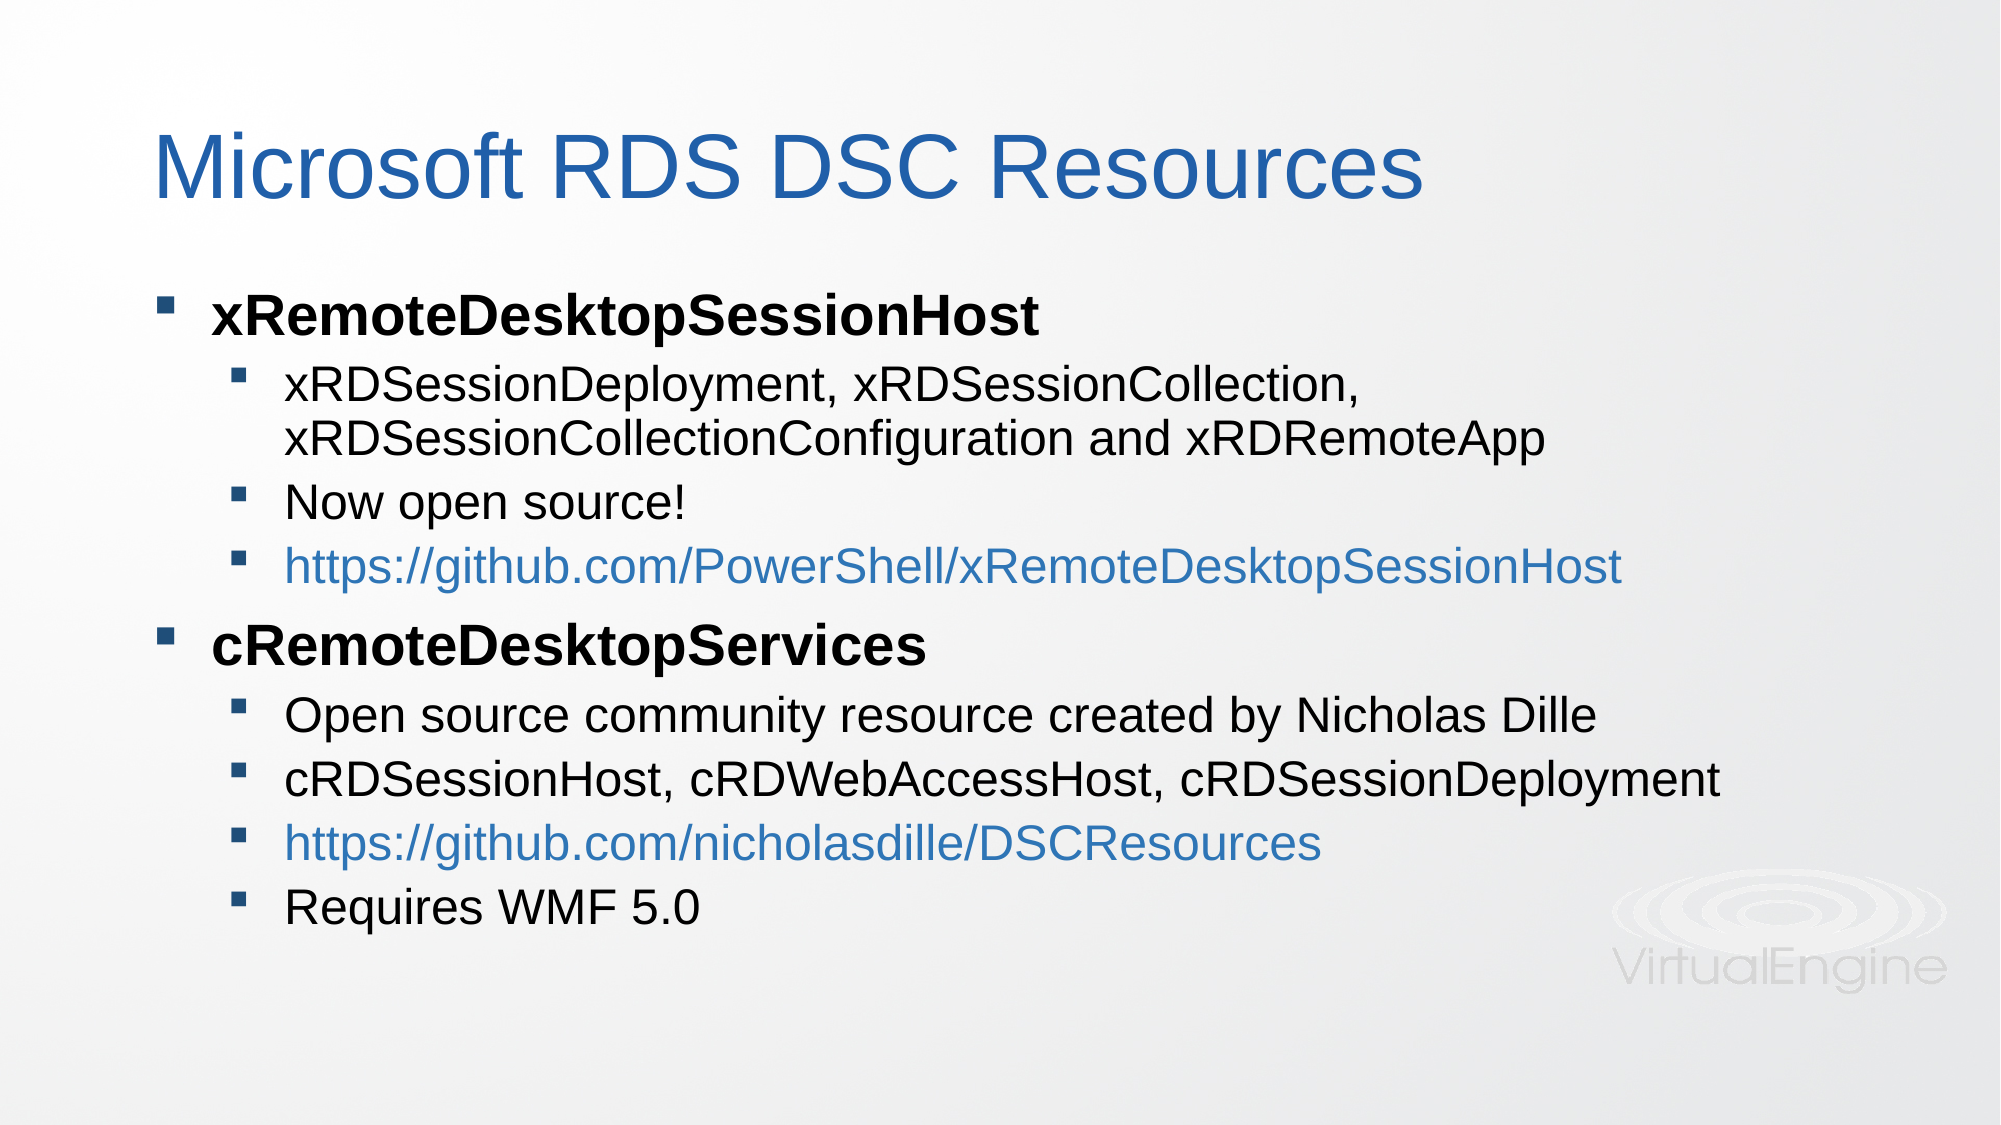

# Microsoft RDS DSC Resources
xRemoteDesktopSessionHost
xRDSessionDeployment, xRDSessionCollection, xRDSessionCollectionConfiguration and xRDRemoteApp
Now open source!
https://github.com/PowerShell/xRemoteDesktopSessionHost
cRemoteDesktopServices
Open source community resource created by Nicholas Dille
cRDSessionHost, cRDWebAccessHost, cRDSessionDeployment
https://github.com/nicholasdille/DSCResources
Requires WMF 5.0